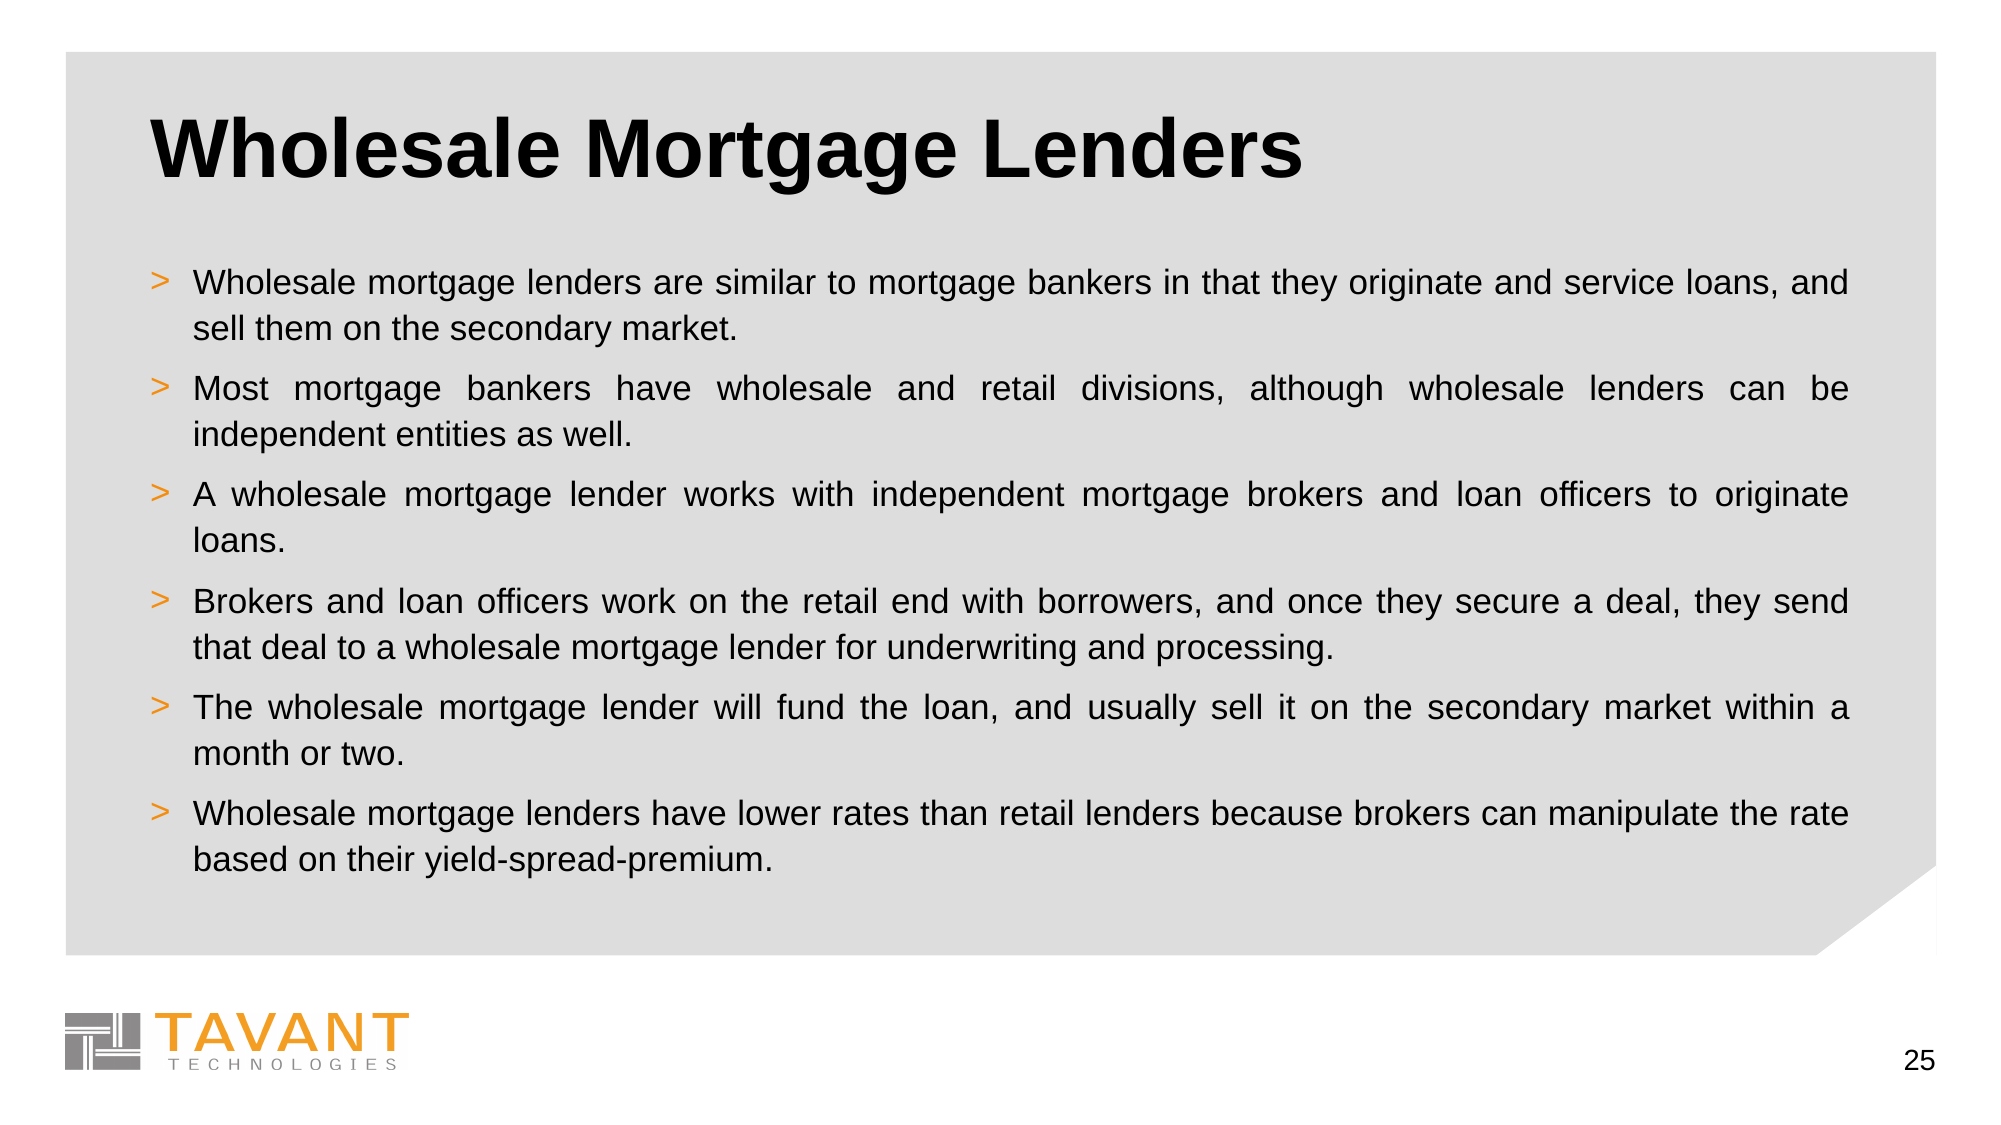

# Wholesale Mortgage Lenders
Wholesale mortgage lenders are similar to mortgage bankers in that they originate and service loans, and sell them on the secondary market.
Most mortgage bankers have wholesale and retail divisions, although wholesale lenders can be independent entities as well.
A wholesale mortgage lender works with independent mortgage brokers and loan officers to originate loans.
Brokers and loan officers work on the retail end with borrowers, and once they secure a deal, they send that deal to a wholesale mortgage lender for underwriting and processing.
The wholesale mortgage lender will fund the loan, and usually sell it on the secondary market within a month or two.
Wholesale mortgage lenders have lower rates than retail lenders because brokers can manipulate the rate based on their yield-spread-premium.

25